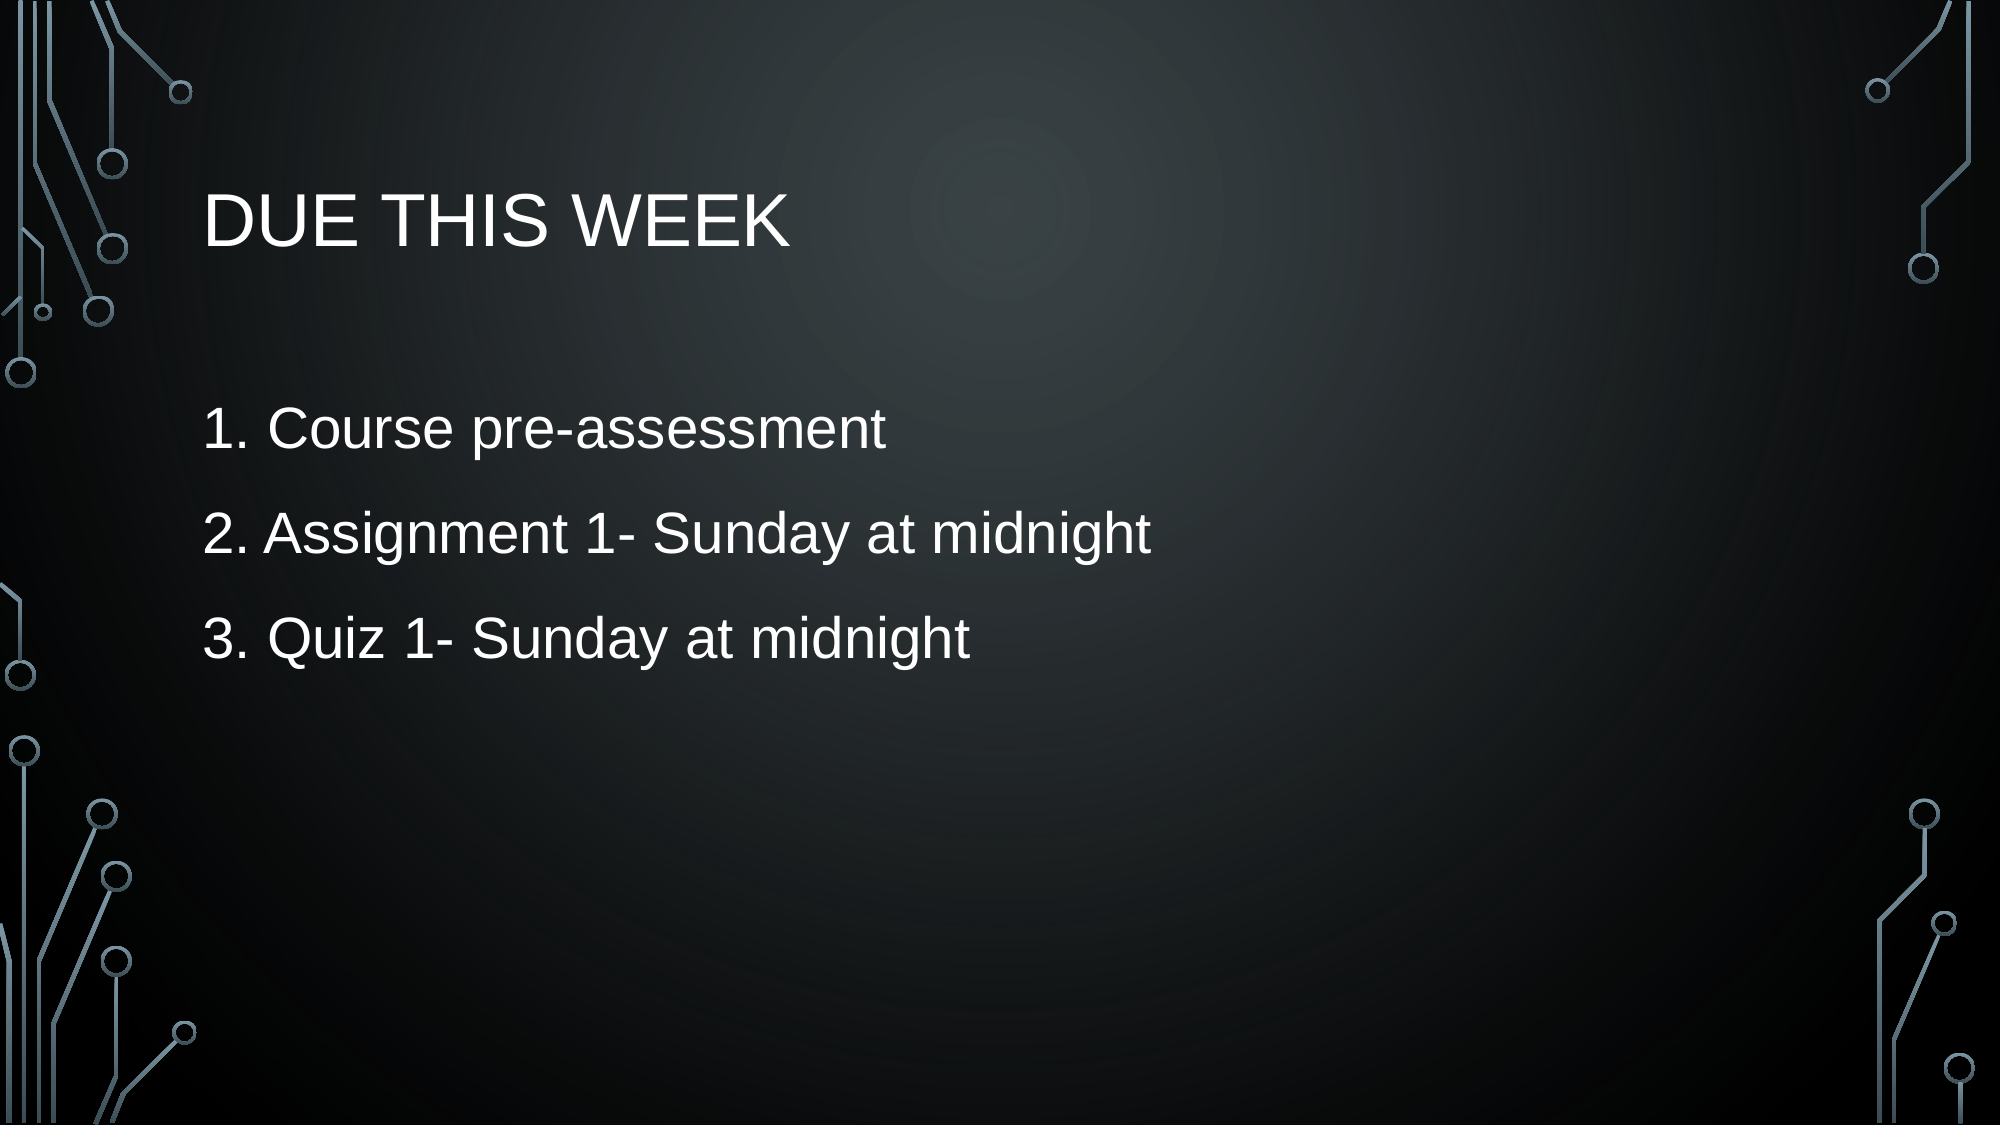

# Due This Week
1. Course pre-assessment
2. Assignment 1- Sunday at midnight
3. Quiz 1- Sunday at midnight